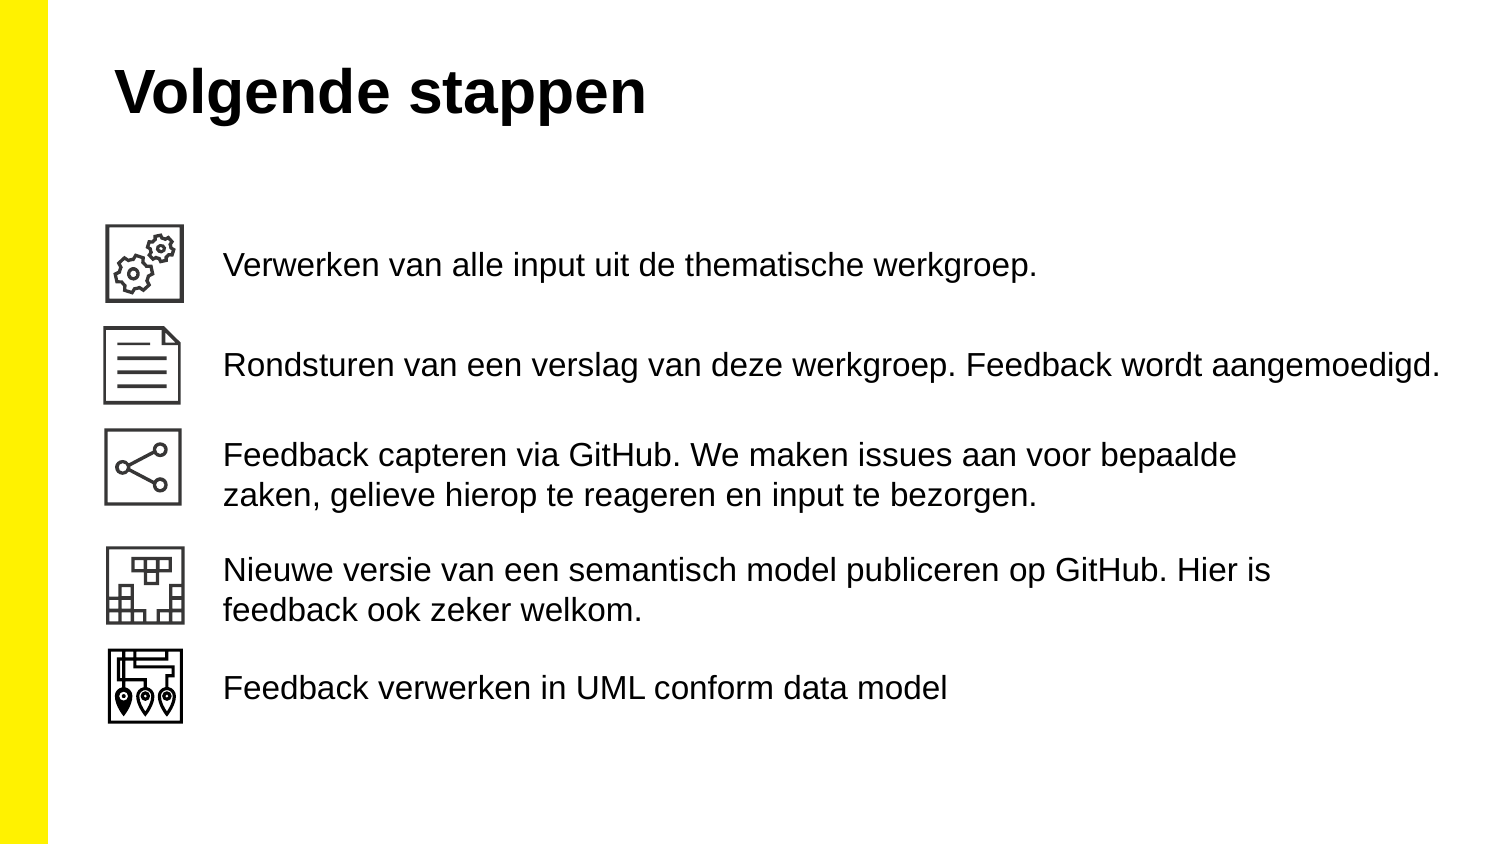

Volgende stappen

Verwerken van alle input uit de thematische werkgroep.

Rondsturen van een verslag van deze werkgroep. Feedback wordt aangemoedigd.
Feedback capteren via GitHub. We maken issues aan voor bepaalde zaken, gelieve hierop te reageren en input te bezorgen.

Nieuwe versie van een semantisch model publiceren op GitHub. Hier is feedback ook zeker welkom.

Feedback verwerken in UML conform data model